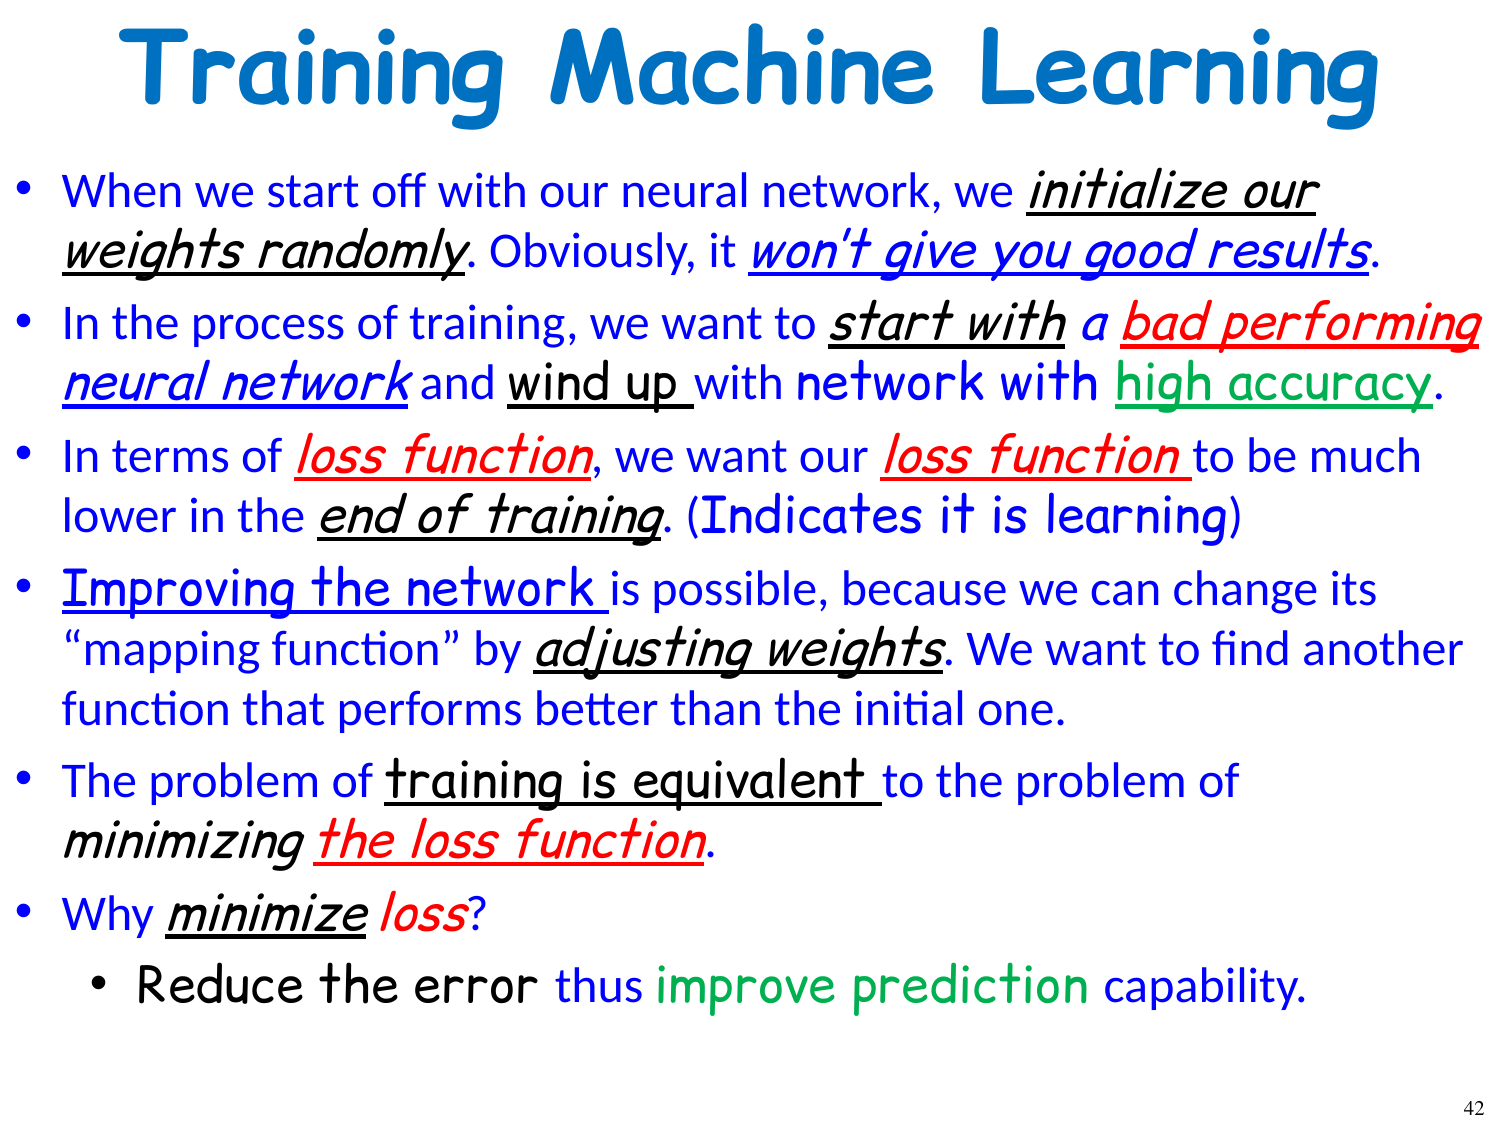

Training Machine Learning
When we start off with our neural network, we initialize our weights randomly. Obviously, it won’t give you good results.
In the process of training, we want to start with a bad performing neural network and wind up with network with high accuracy.
In terms of loss function, we want our loss function to be much lower in the end of training. (Indicates it is learning)
Improving the network is possible, because we can change its “mapping function” by adjusting weights. We want to find another function that performs better than the initial one.
The problem of training is equivalent to the problem of minimizing the loss function.
Why minimize loss?
Reduce the error thus improve prediction capability.
42